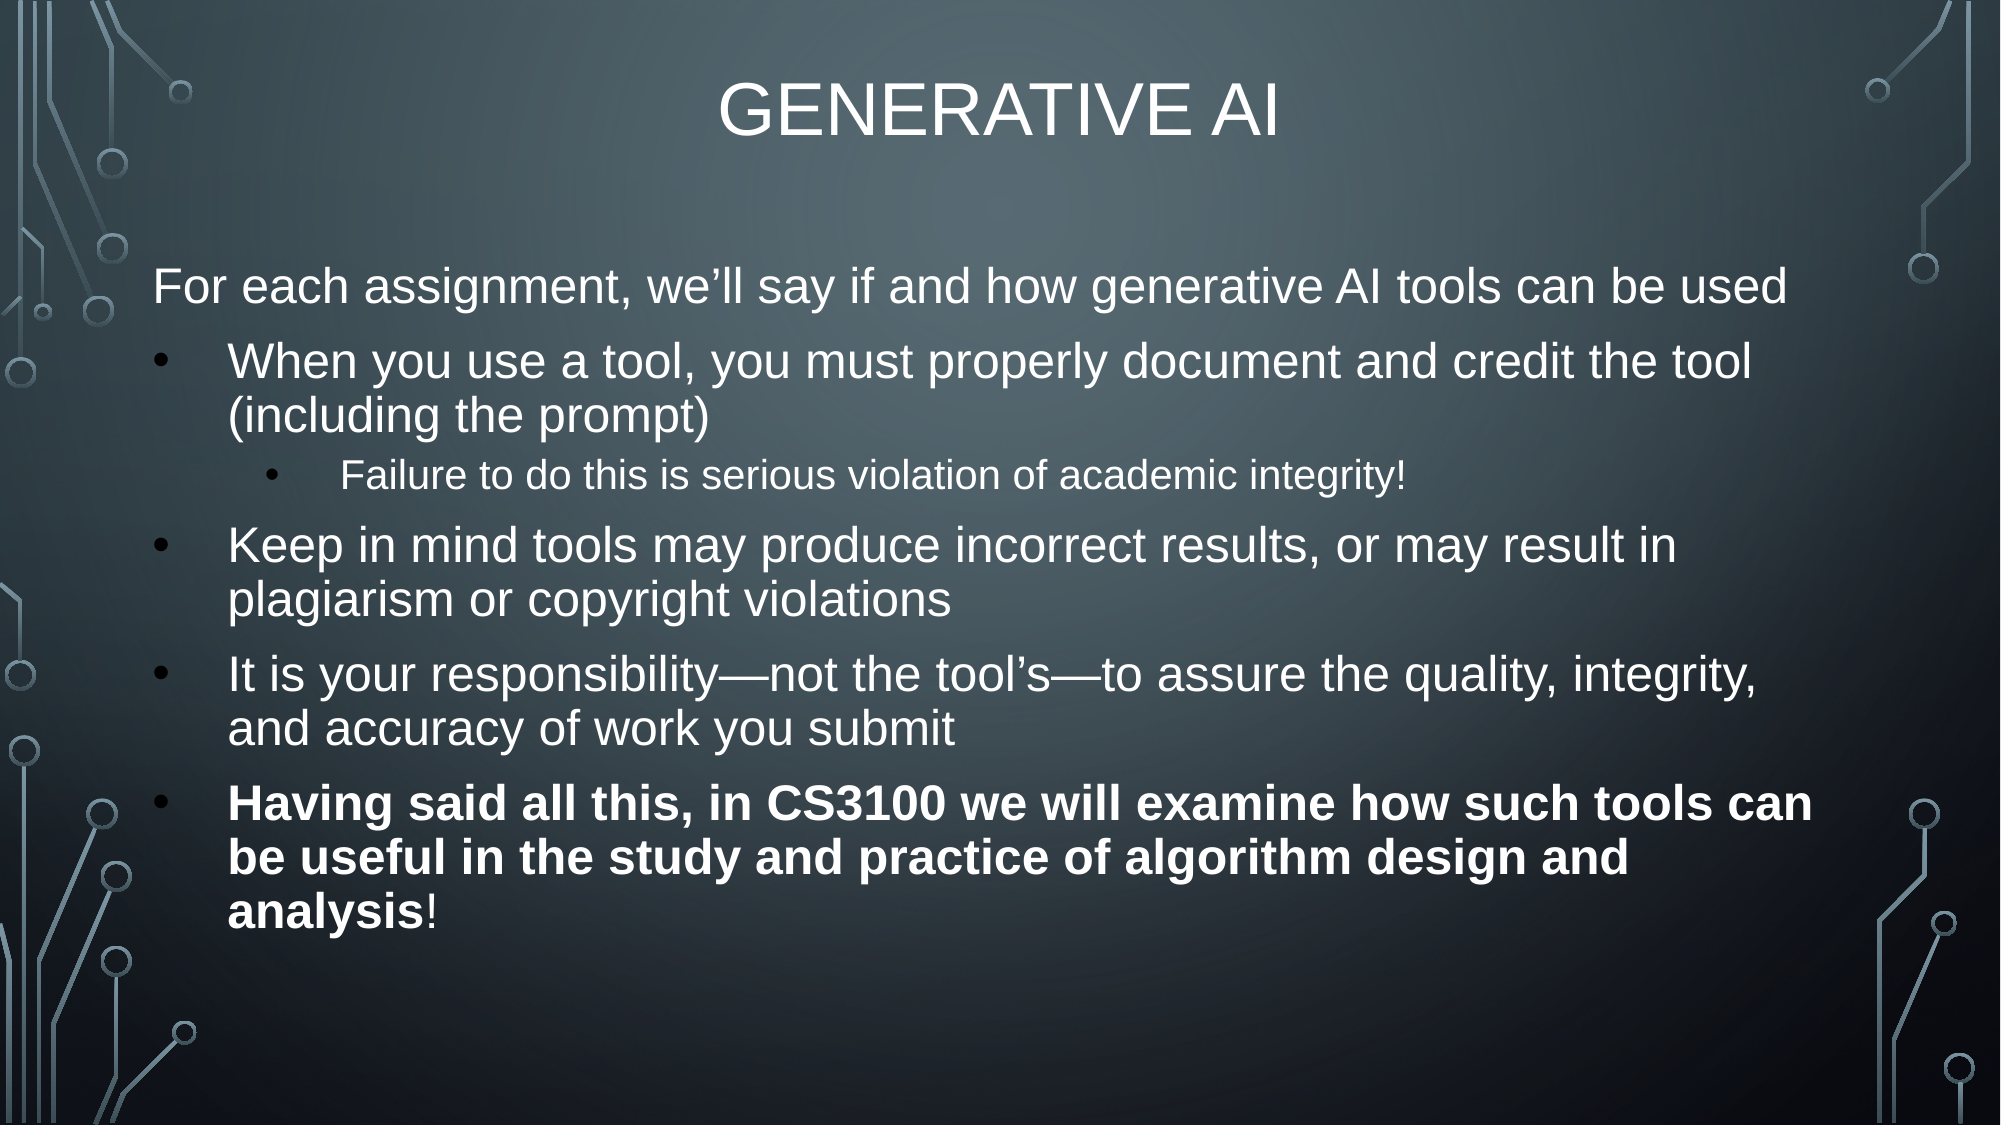

# Generative AI
For each assignment, we’ll say if and how generative AI tools can be used
When you use a tool, you must properly document and credit the tool (including the prompt)
Failure to do this is serious violation of academic integrity!
Keep in mind tools may produce incorrect results, or may result in plagiarism or copyright violations
It is your responsibility—not the tool’s—to assure the quality, integrity, and accuracy of work you submit
Having said all this, in CS3100 we will examine how such tools can be useful in the study and practice of algorithm design and analysis!